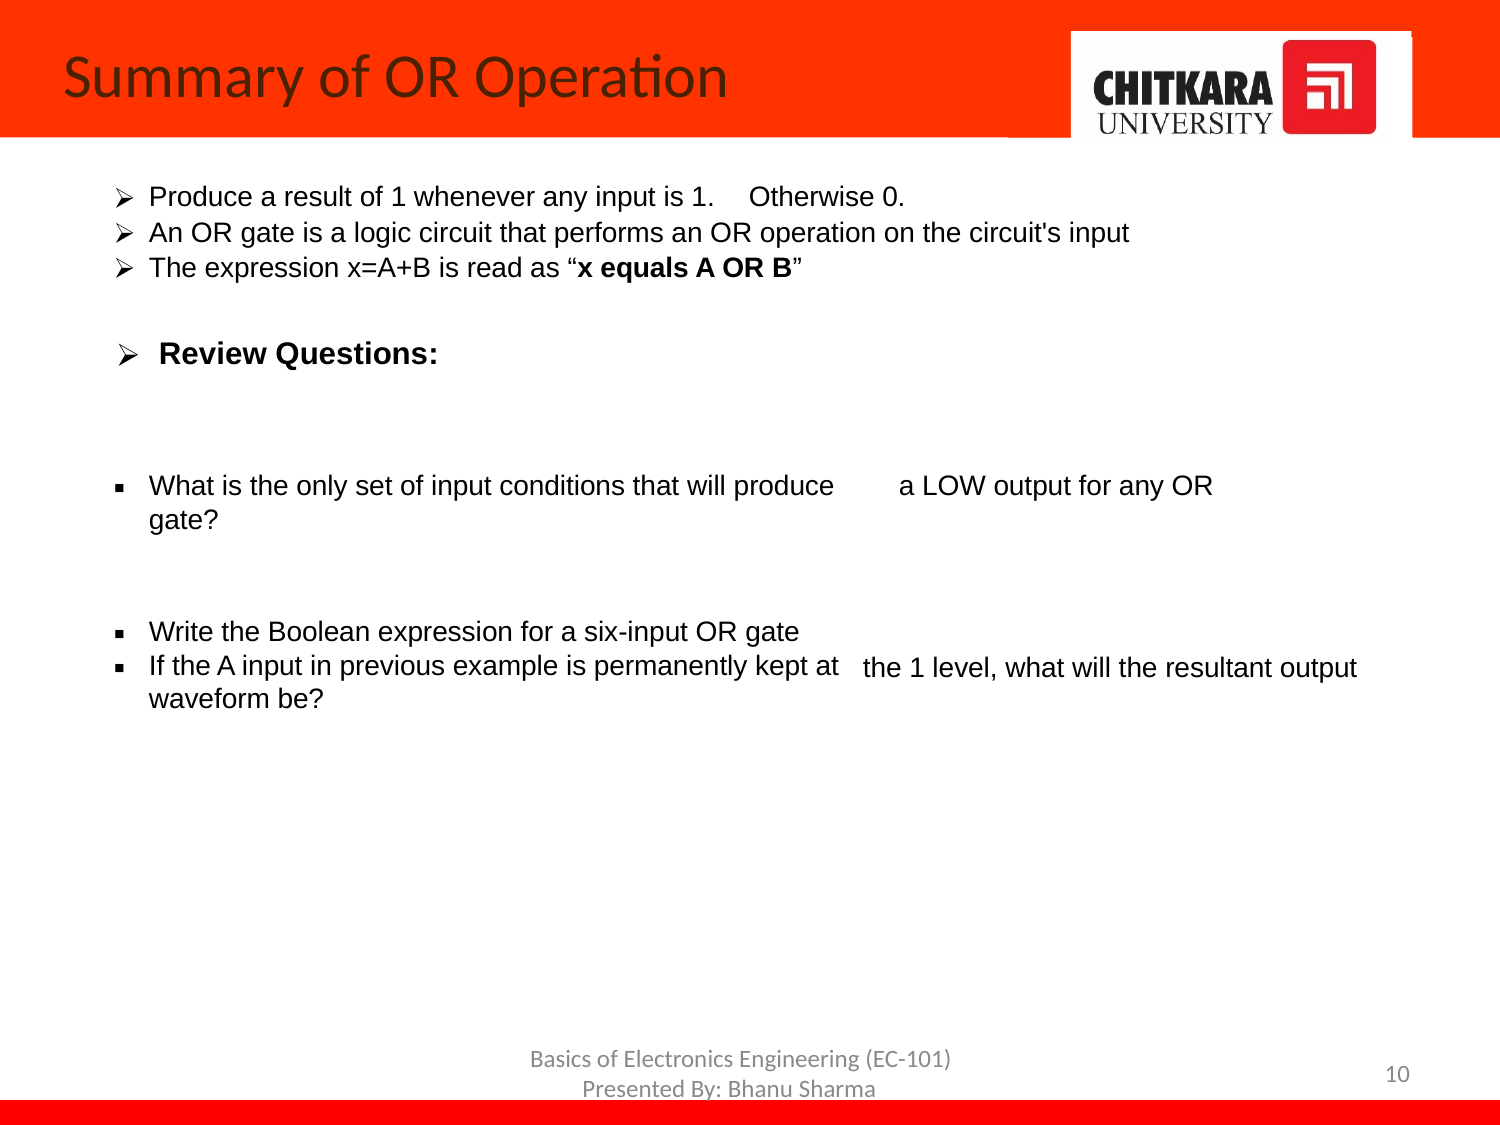

# Summary of OR Operation

Produce a result of 1 whenever any input is 1.	Otherwise 0.
An OR gate is a logic circuit that performs an OR operation on the circuit's input
The expression x=A+B is read as “x equals A OR B”

Review Questions:

What is the only set of input conditions that will produce	a LOW output for any OR gate?

Write the Boolean expression for a six-input OR gate
If the A input in previous example is permanently kept at  waveform be?
the 1 level, what will the resultant output
Basics of Electronics Engineering (EC-101)          Presented By: Bhanu Sharma
10